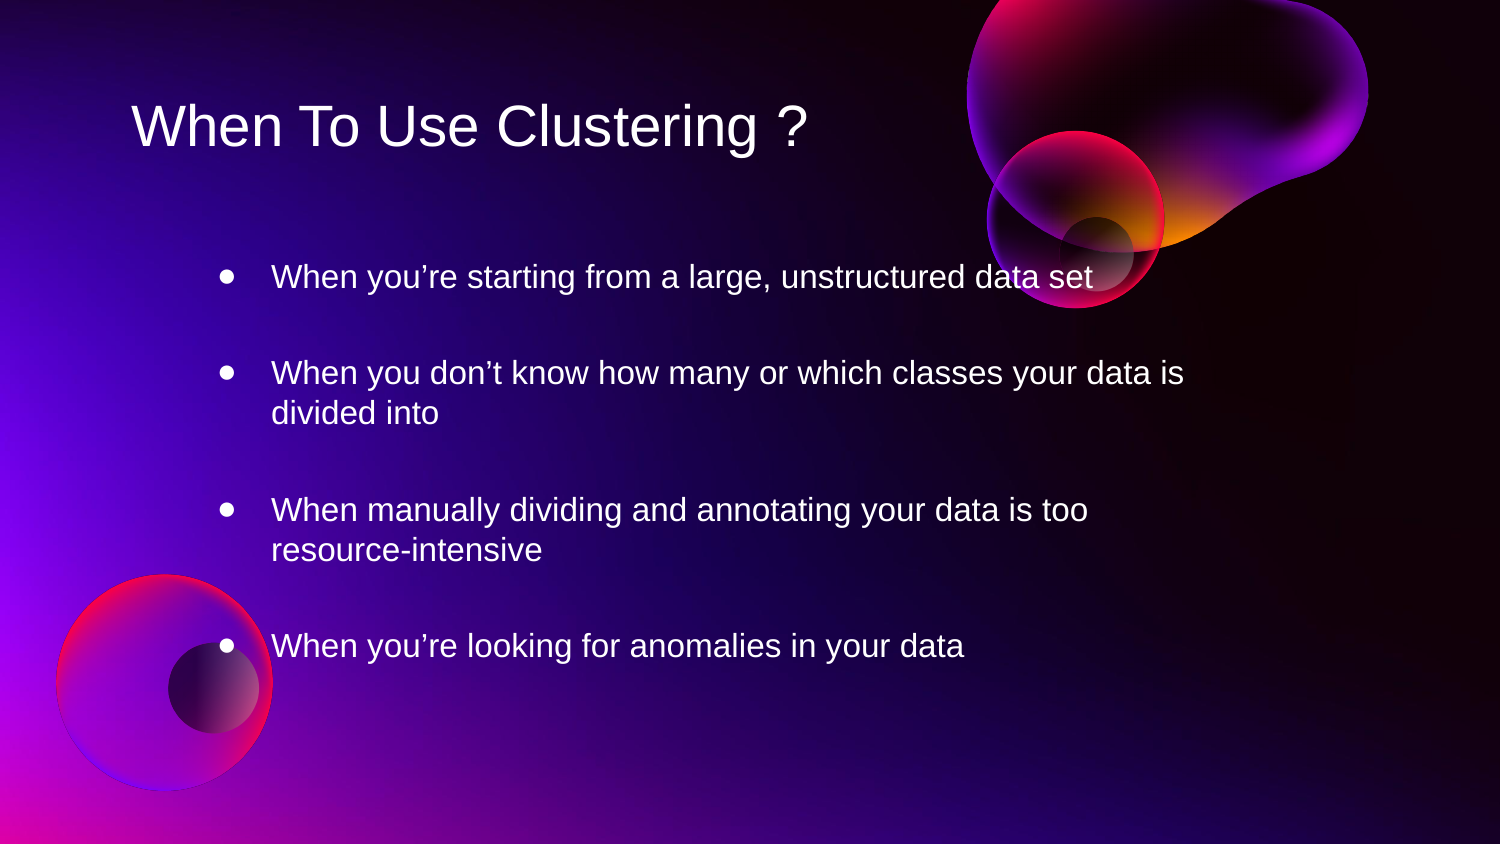

# When To Use Clustering ?
When you’re starting from a large, unstructured data set

When you don’t know how many or which classes your data is divided into

When manually dividing and annotating your data is too resource-intensive

When you’re looking for anomalies in your data